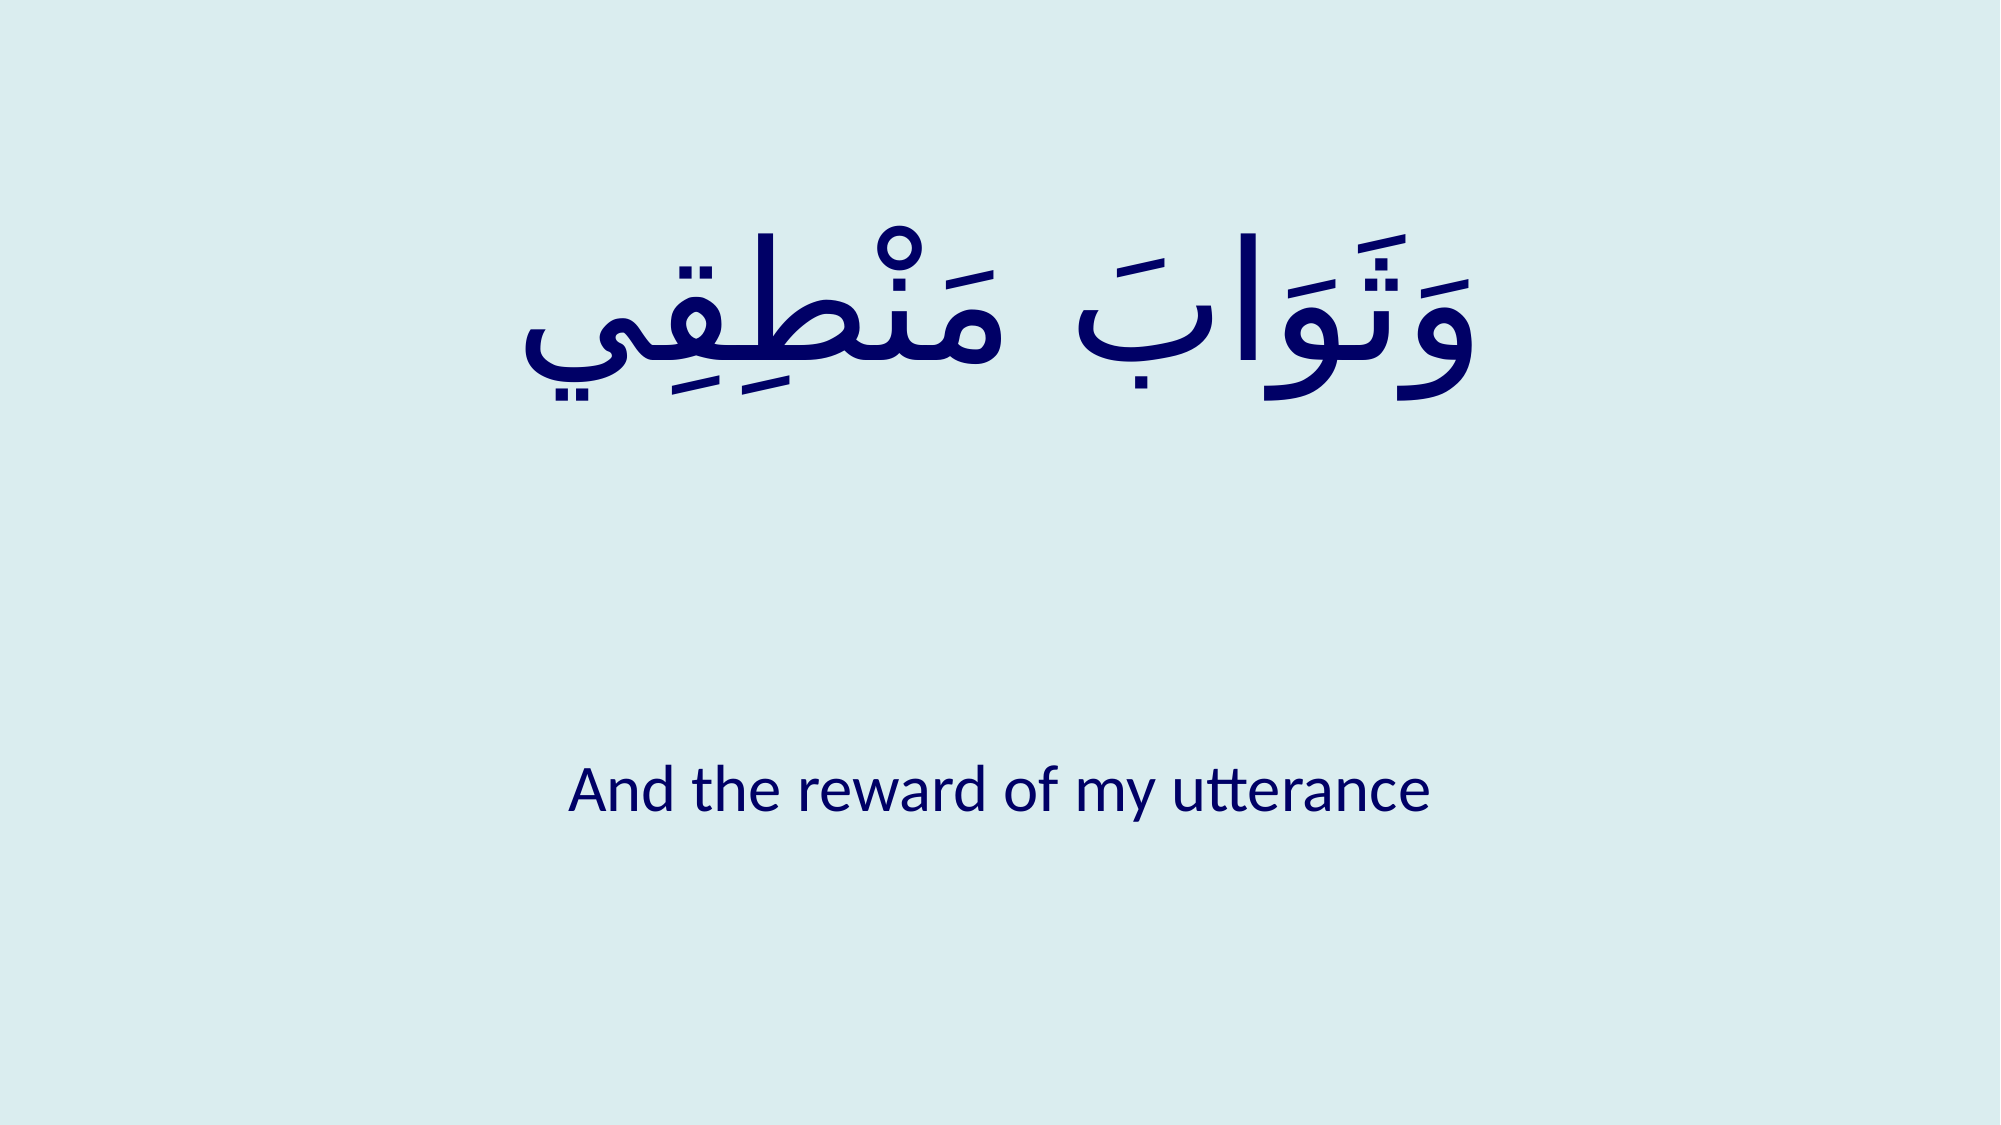

# وَثَوَابَ مَنْطِقِي
And the reward of my utterance